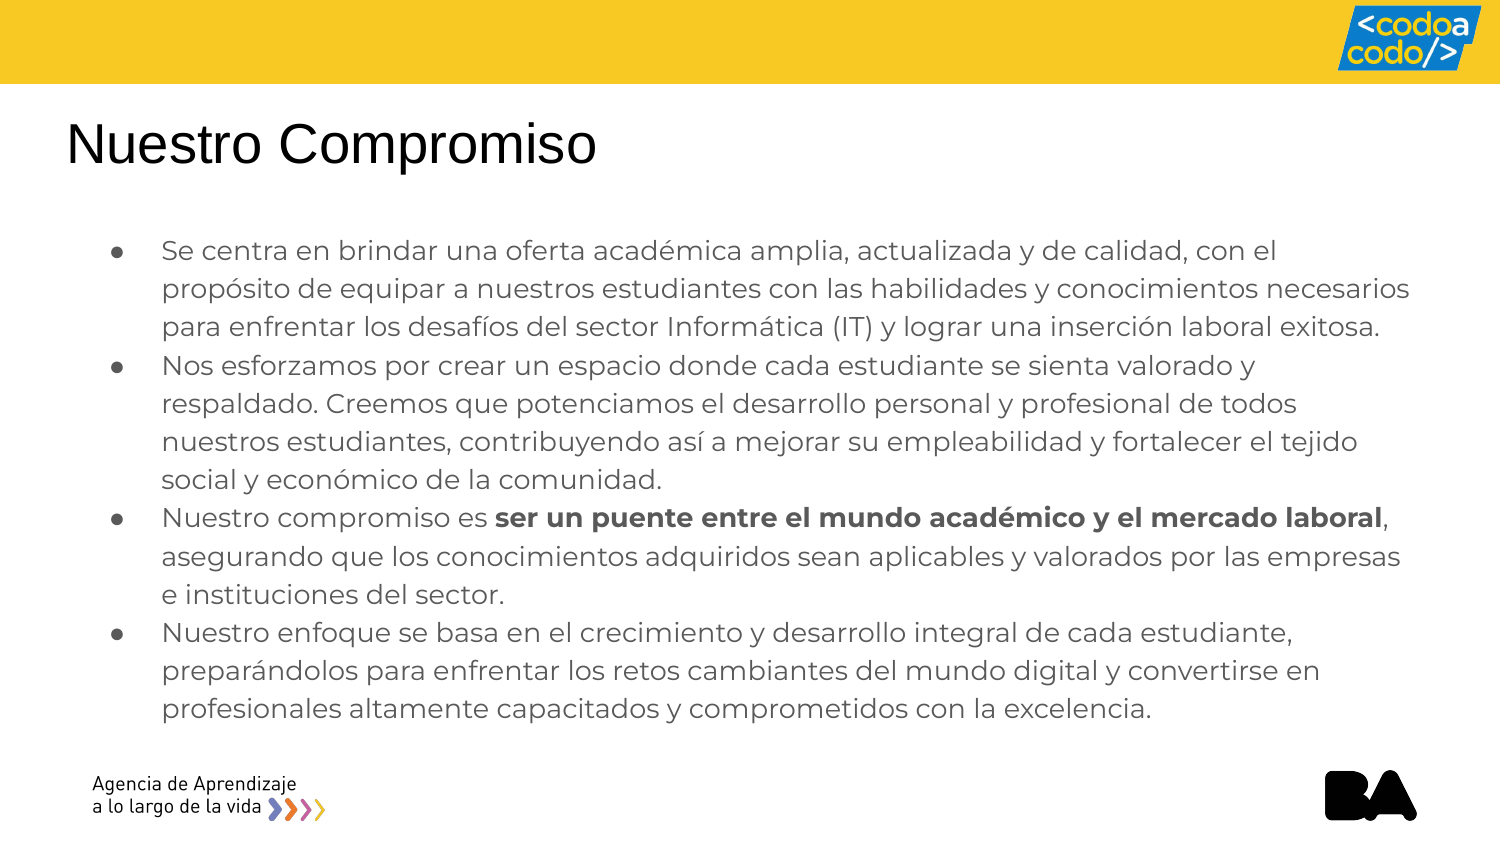

# Nuestro Compromiso
Se centra en brindar una oferta académica amplia, actualizada y de calidad, con el propósito de equipar a nuestros estudiantes con las habilidades y conocimientos necesarios para enfrentar los desafíos del sector Informática (IT) y lograr una inserción laboral exitosa.
Nos esforzamos por crear un espacio donde cada estudiante se sienta valorado y respaldado. Creemos que potenciamos el desarrollo personal y profesional de todos nuestros estudiantes, contribuyendo así a mejorar su empleabilidad y fortalecer el tejido social y económico de la comunidad.
Nuestro compromiso es ser un puente entre el mundo académico y el mercado laboral, asegurando que los conocimientos adquiridos sean aplicables y valorados por las empresas e instituciones del sector.
Nuestro enfoque se basa en el crecimiento y desarrollo integral de cada estudiante, preparándolos para enfrentar los retos cambiantes del mundo digital y convertirse en profesionales altamente capacitados y comprometidos con la excelencia.